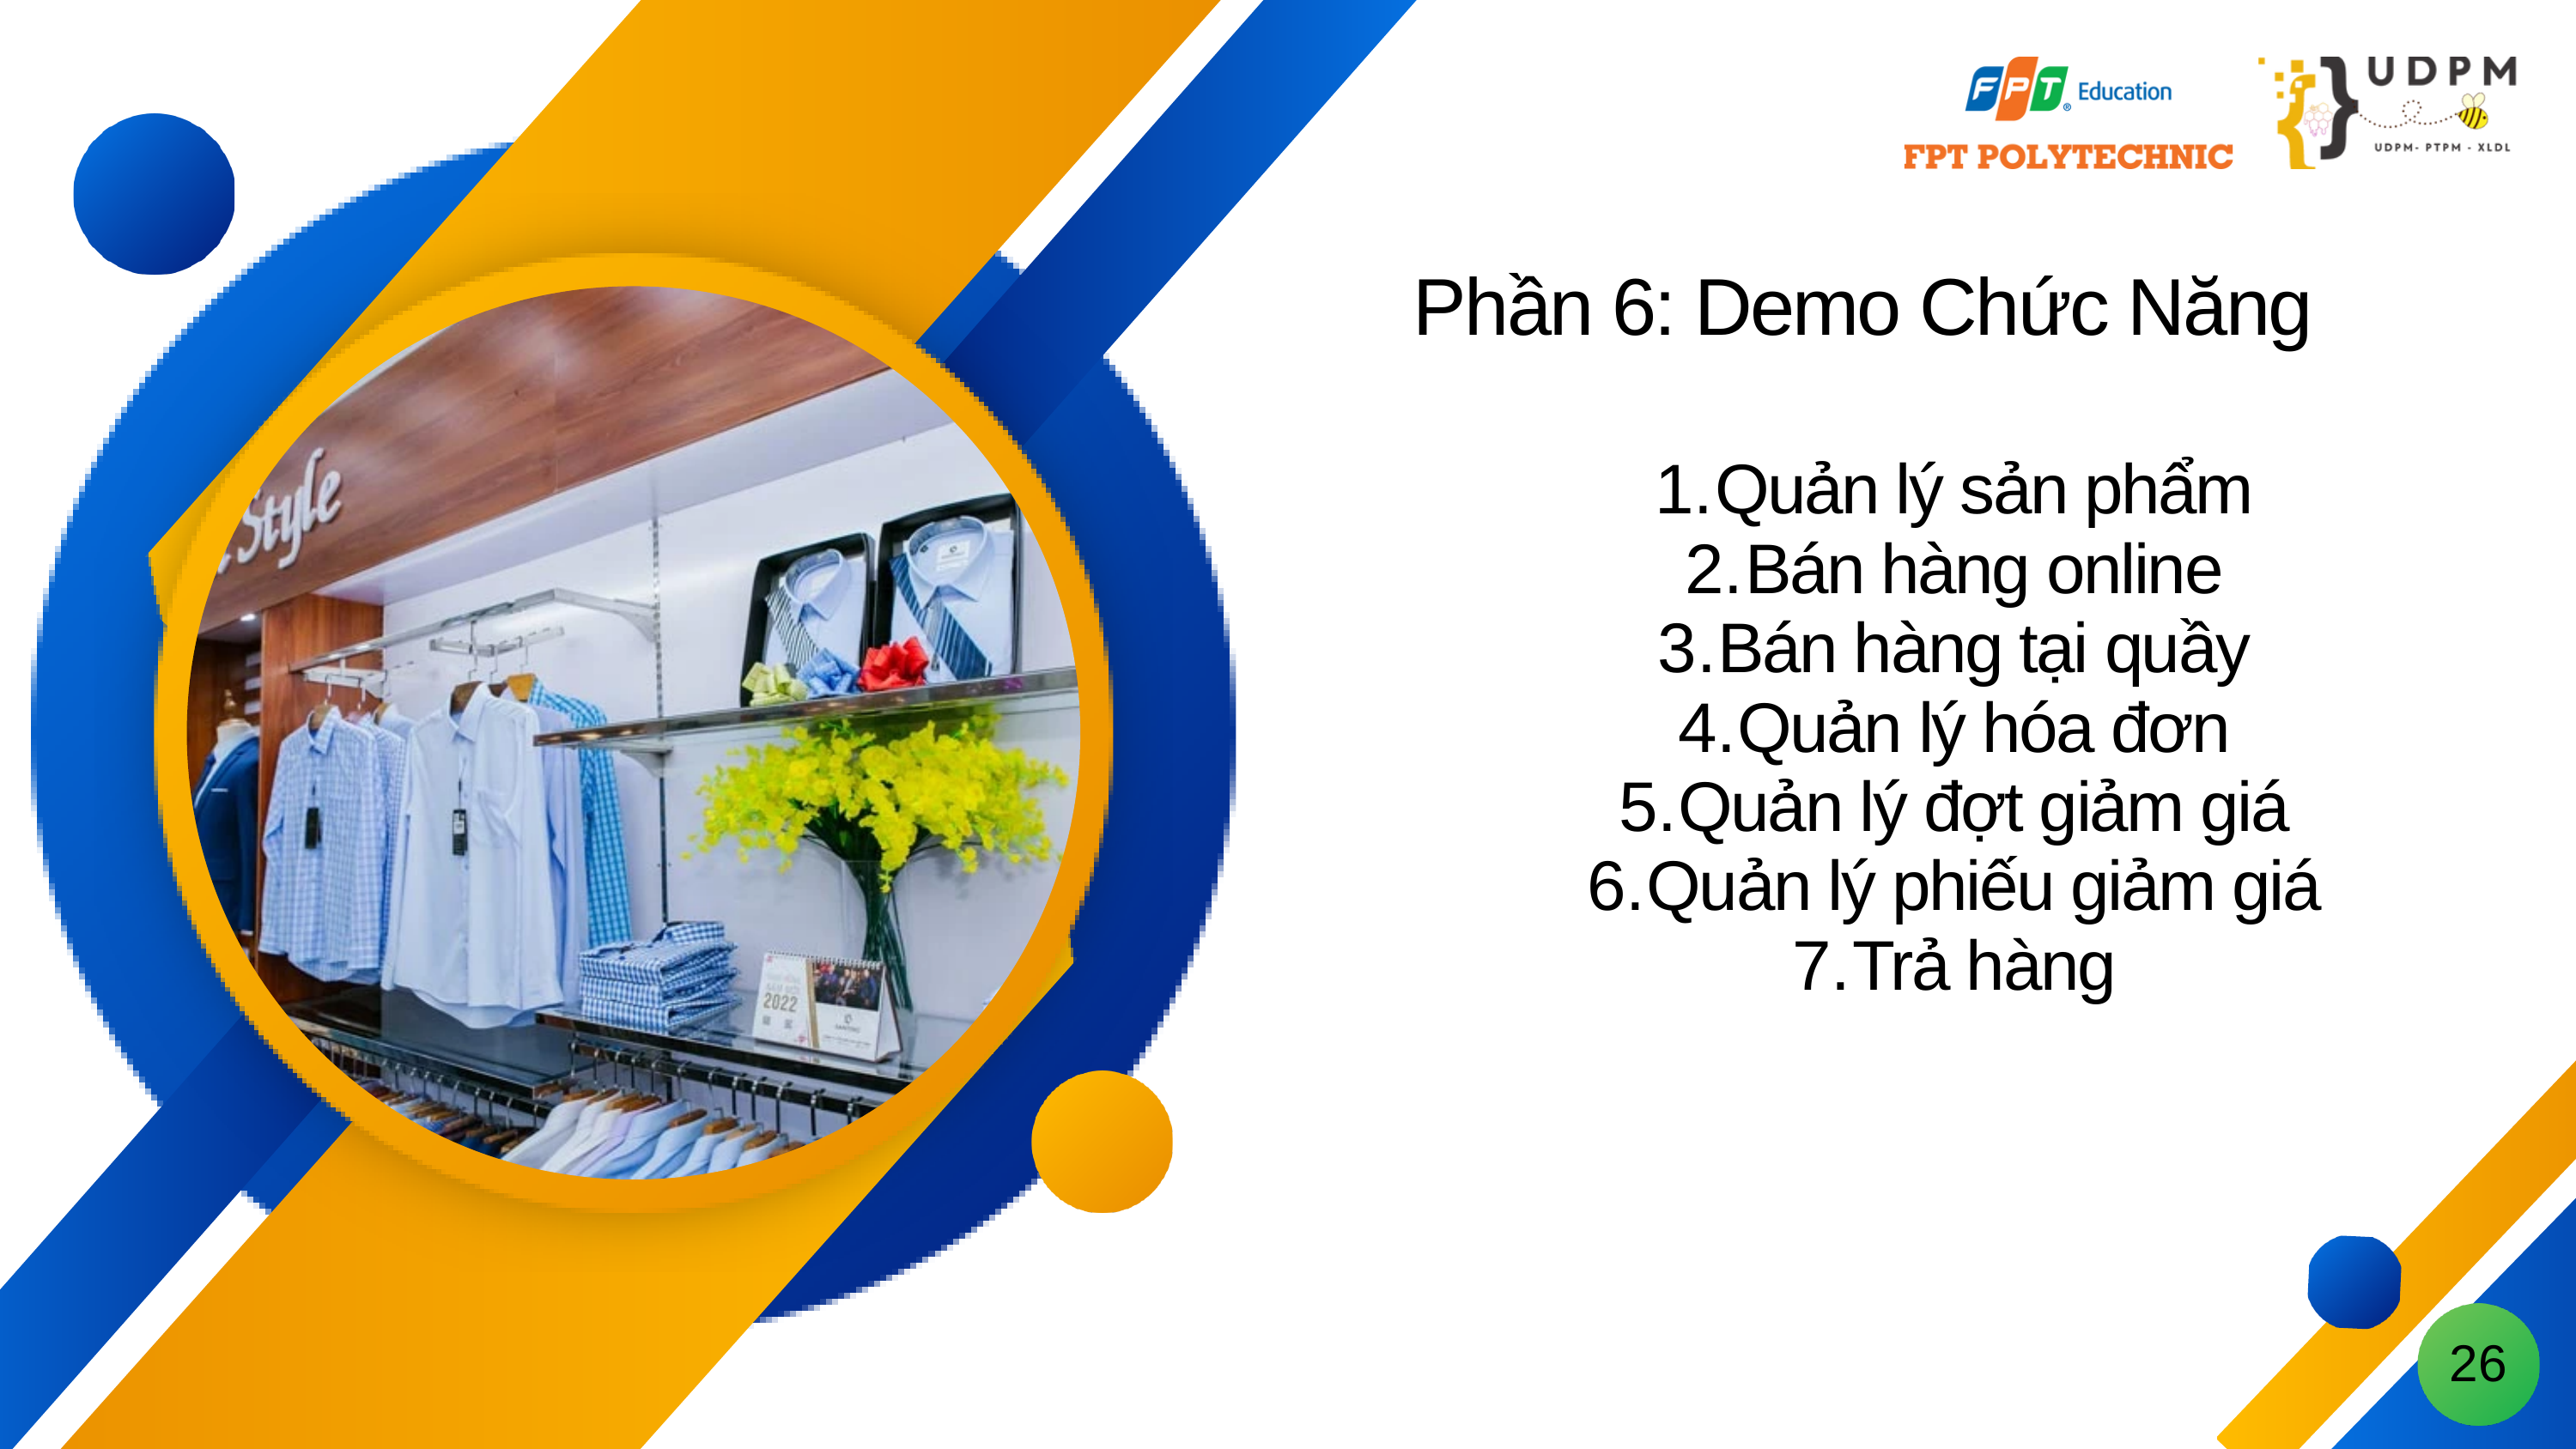

Phần 6: Demo Chức Năng

Quản lý sản phẩm
Bán hàng online
Bán hàng tại quầy
Quản lý hóa đơn
Quản lý đợt giảm giá
Quản lý phiếu giảm giá
Trả hàng

26